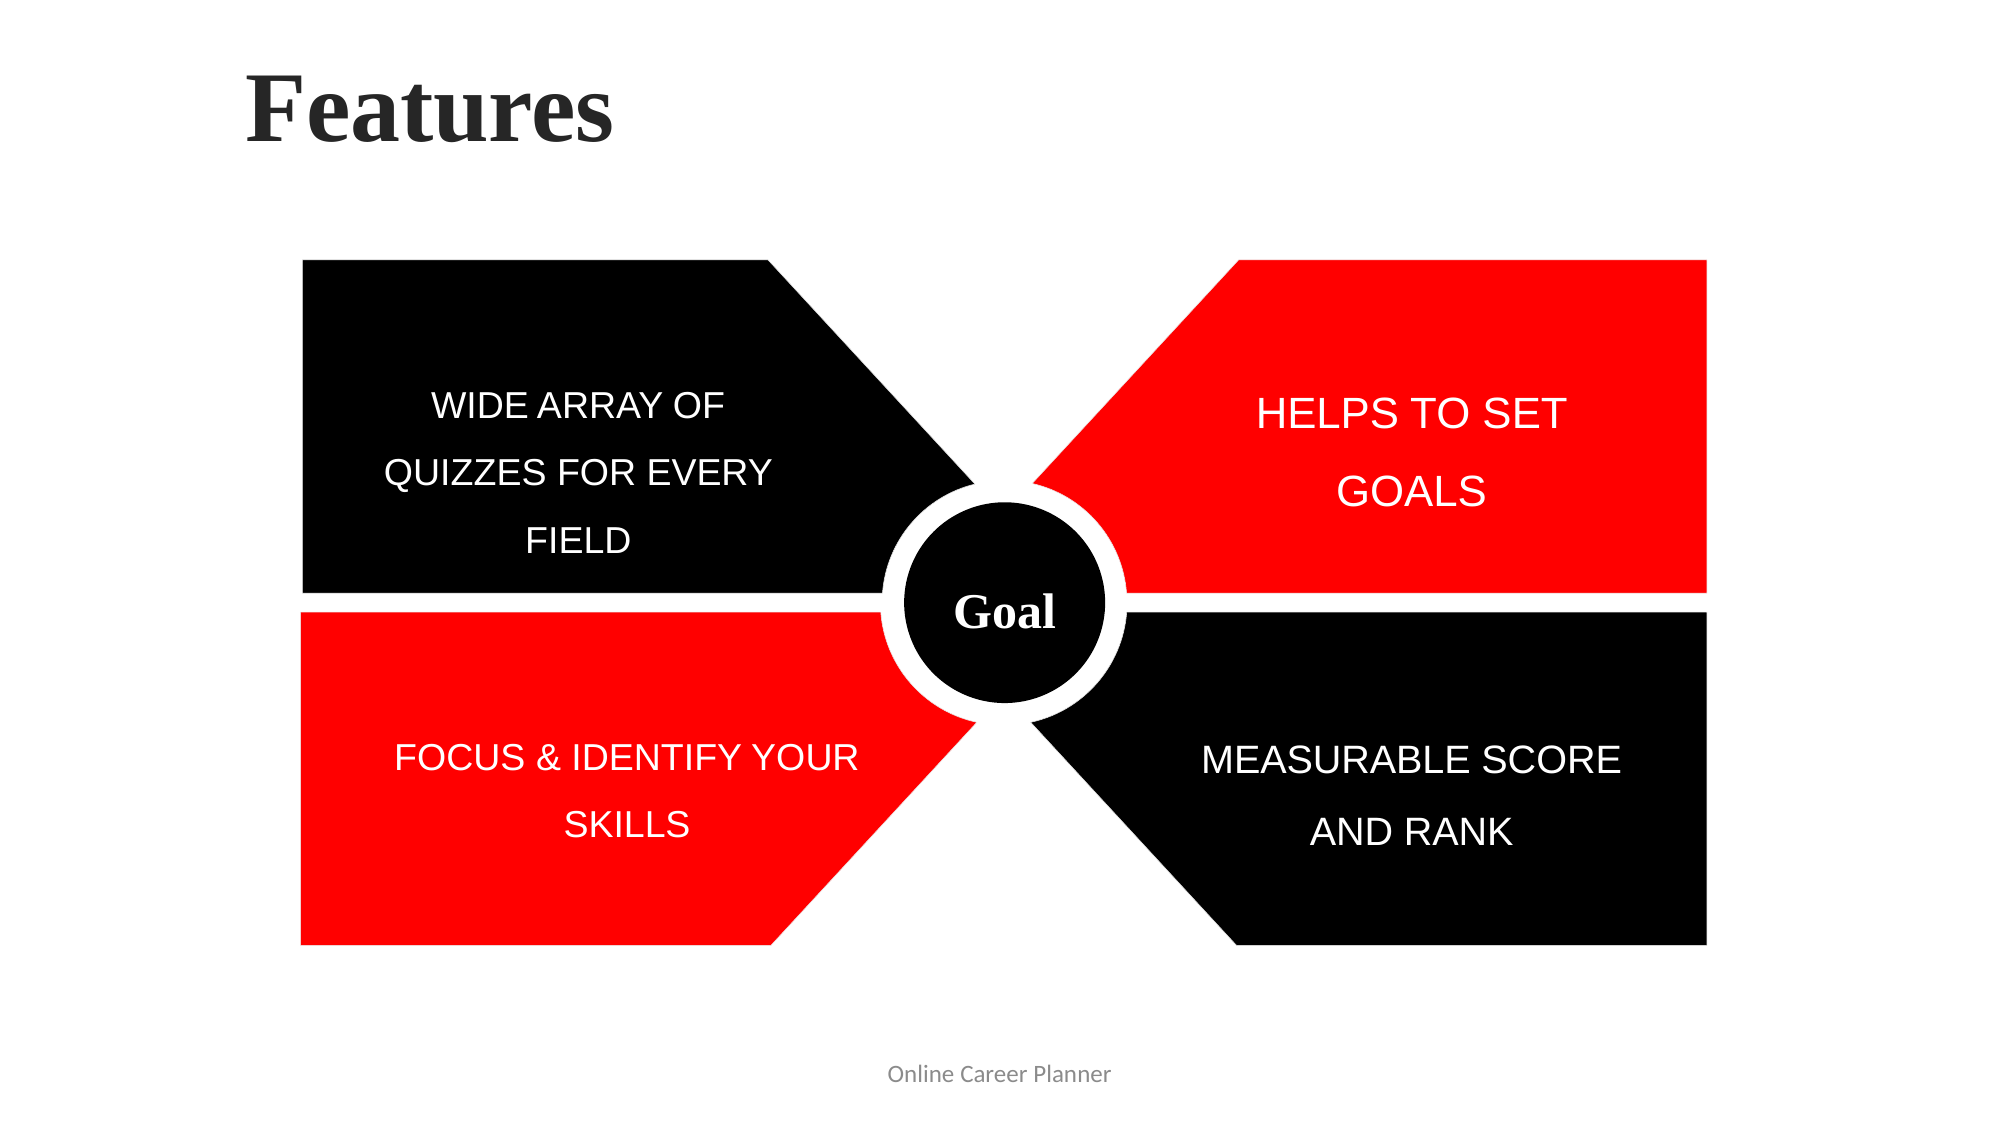

Features

WIDE ARRAY OF QUIZZES FOR EVERY FIELD
HELPS TO SET GOALS
Goal

FOCUS & IDENTIFY YOUR SKILLS
MEASURABLE SCORE AND RANK
Online Career Planner